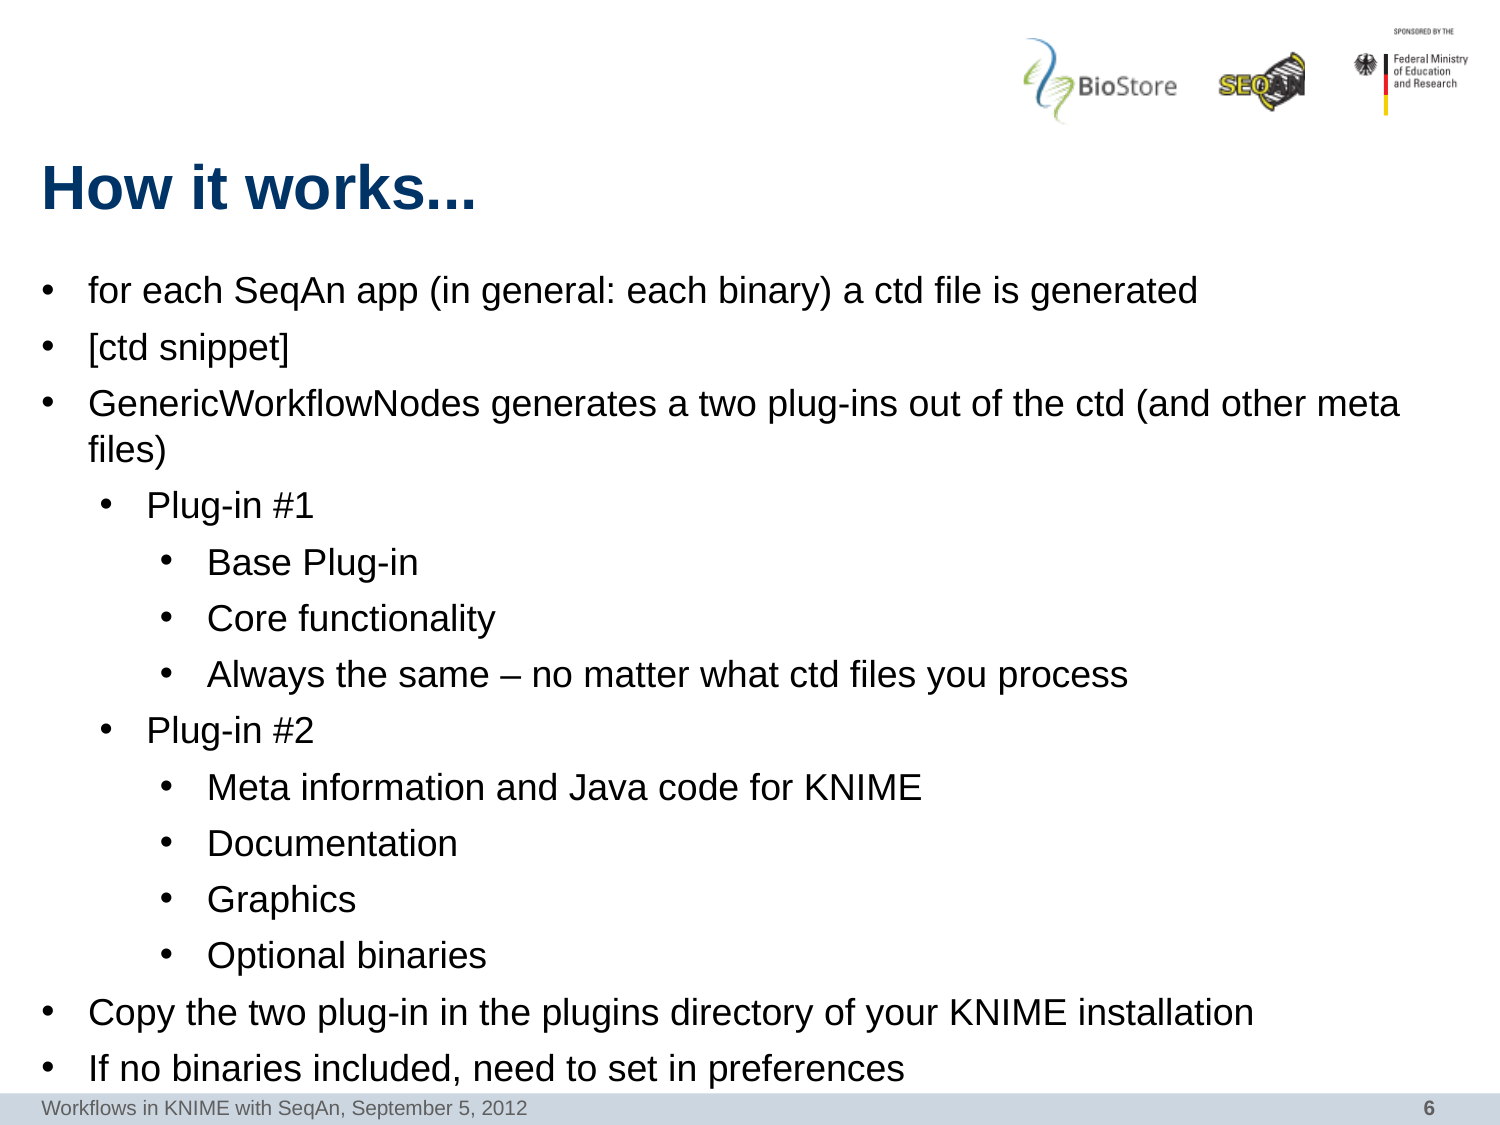

# How it works...
for each SeqAn app (in general: each binary) a ctd file is generated
[ctd snippet]
GenericWorkflowNodes generates a two plug-ins out of the ctd (and other meta files)
Plug-in #1
Base Plug-in
Core functionality
Always the same – no matter what ctd files you process
Plug-in #2
Meta information and Java code for KNIME
Documentation
Graphics
Optional binaries
Copy the two plug-in in the plugins directory of your KNIME installation
If no binaries included, need to set in preferences
Workflows in KNIME with SeqAn, September 5, 2012